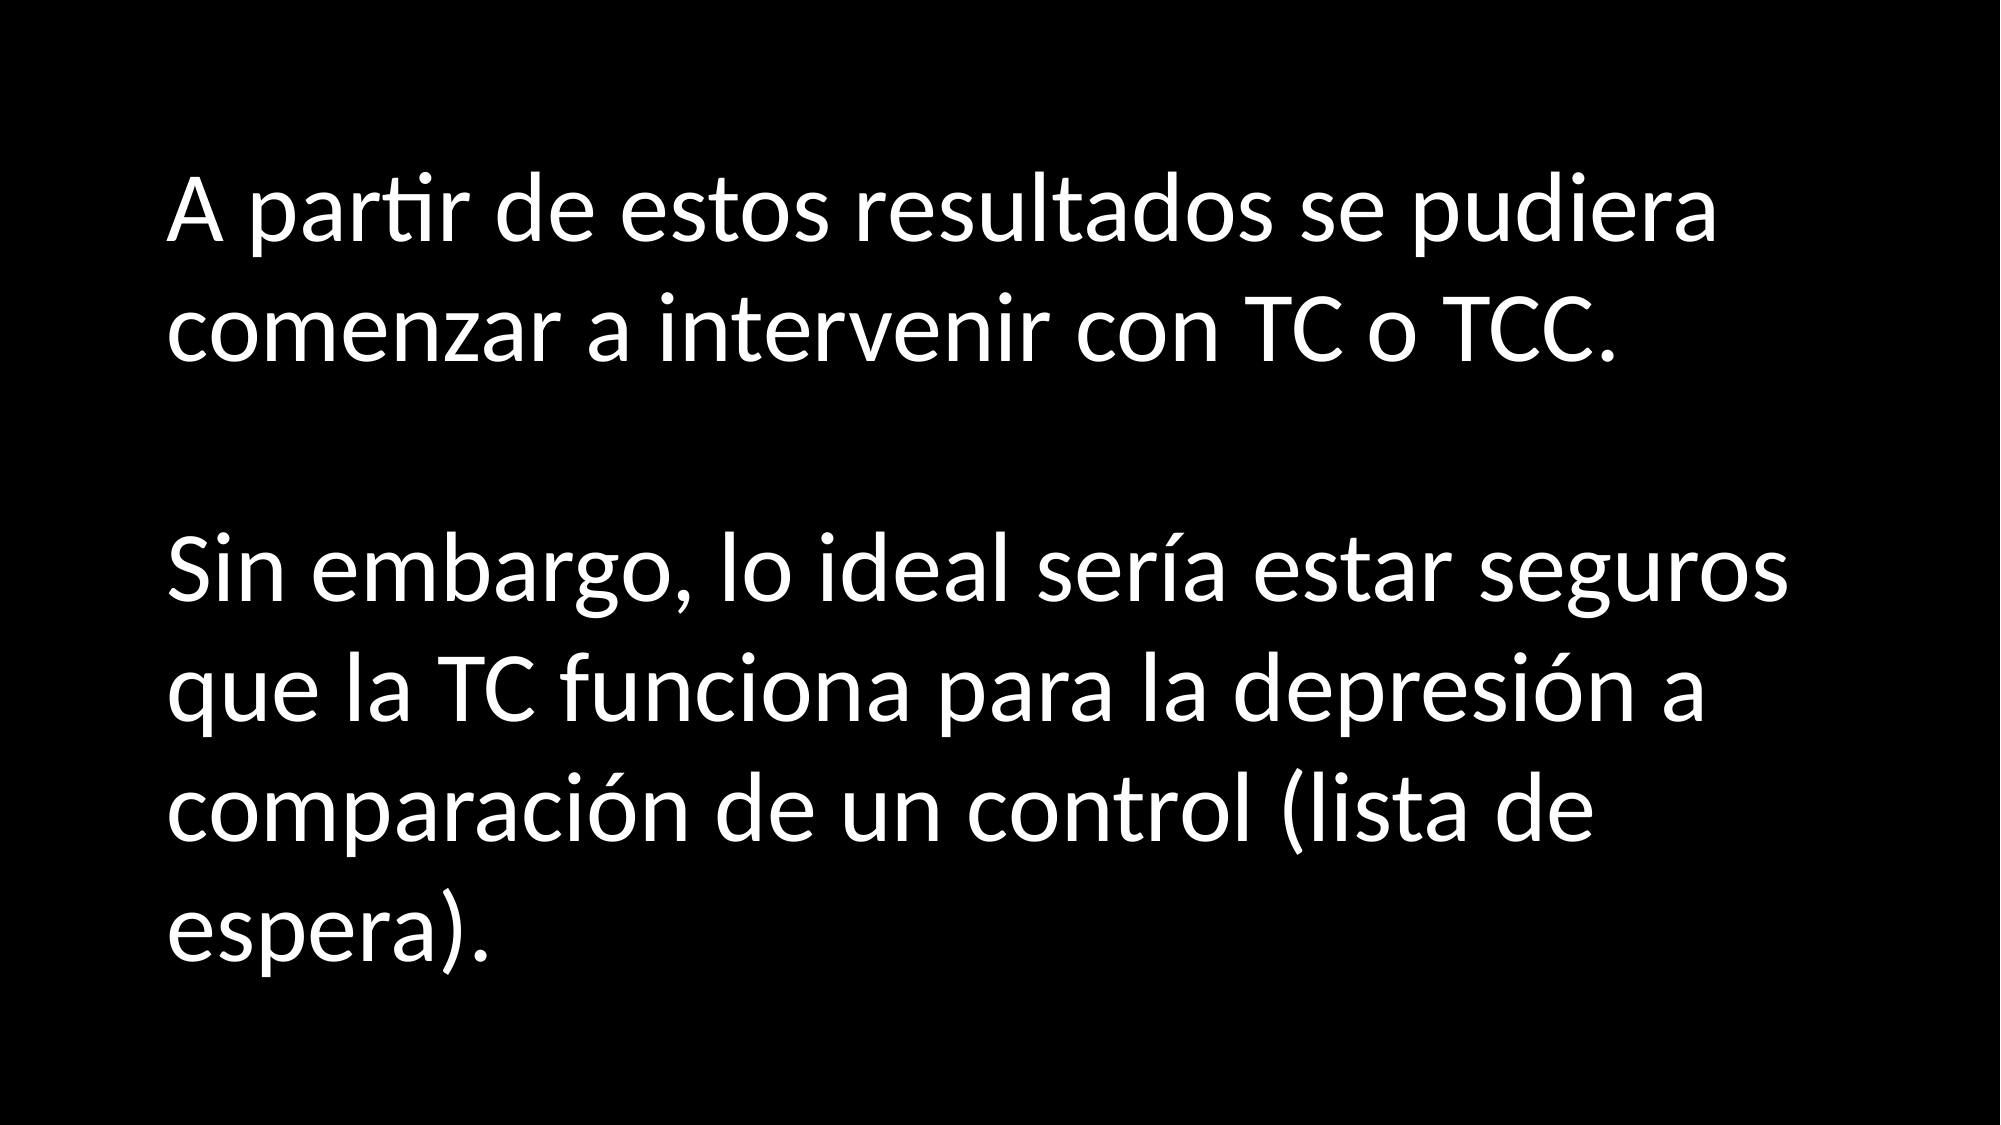

A partir de estos resultados se pudiera comenzar a intervenir con TC o TCC.

Sin embargo, lo ideal sería estar seguros que la TC funciona para la depresión a comparación de un control (lista de espera).